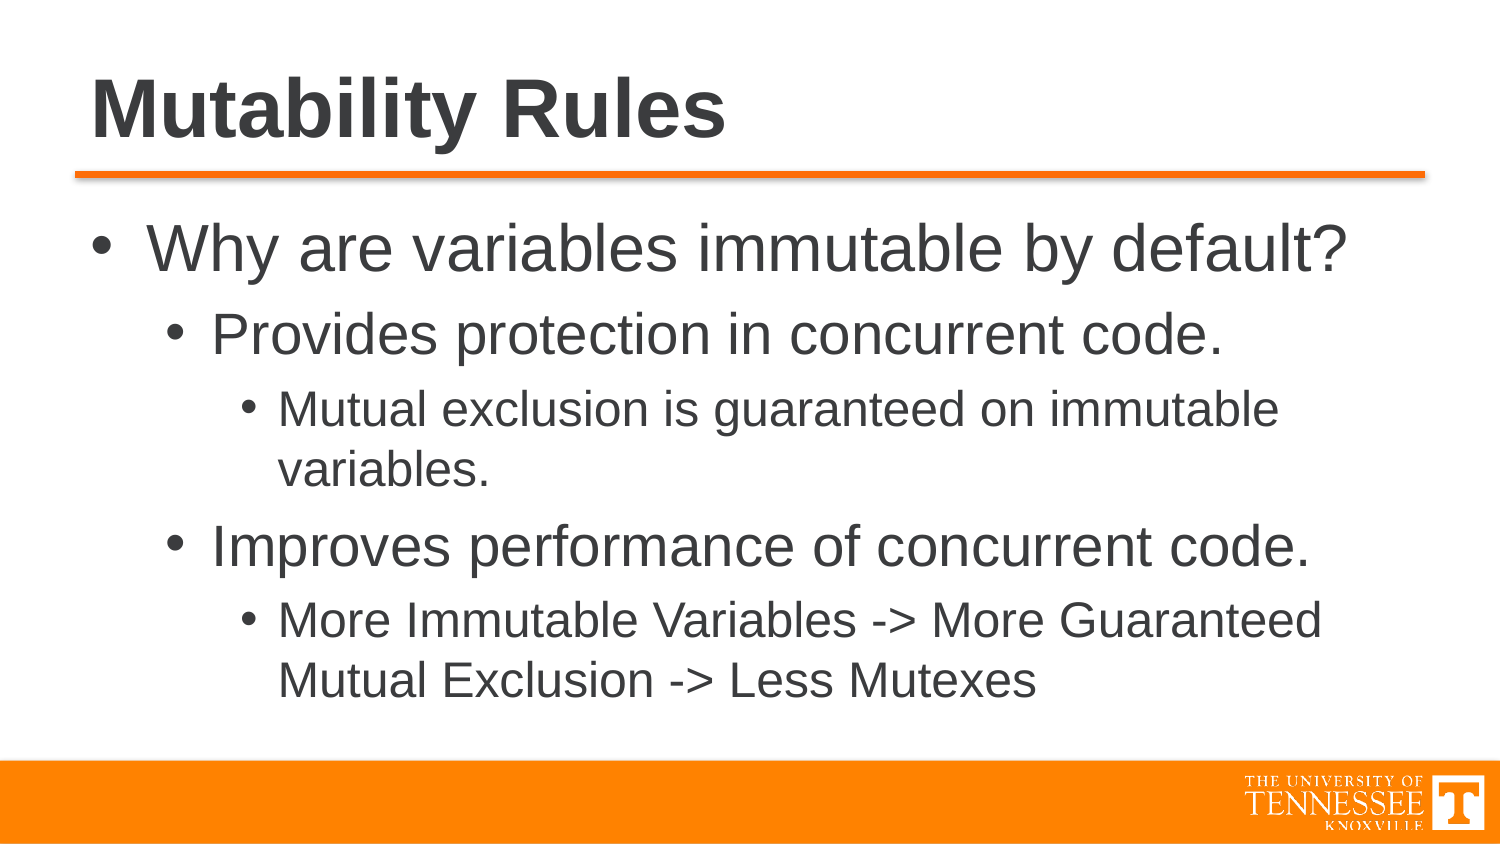

# Mutability Rules
Why are variables immutable by default?
Provides protection in concurrent code.
Mutual exclusion is guaranteed on immutable variables.
Improves performance of concurrent code.
More Immutable Variables -> More Guaranteed Mutual Exclusion -> Less Mutexes